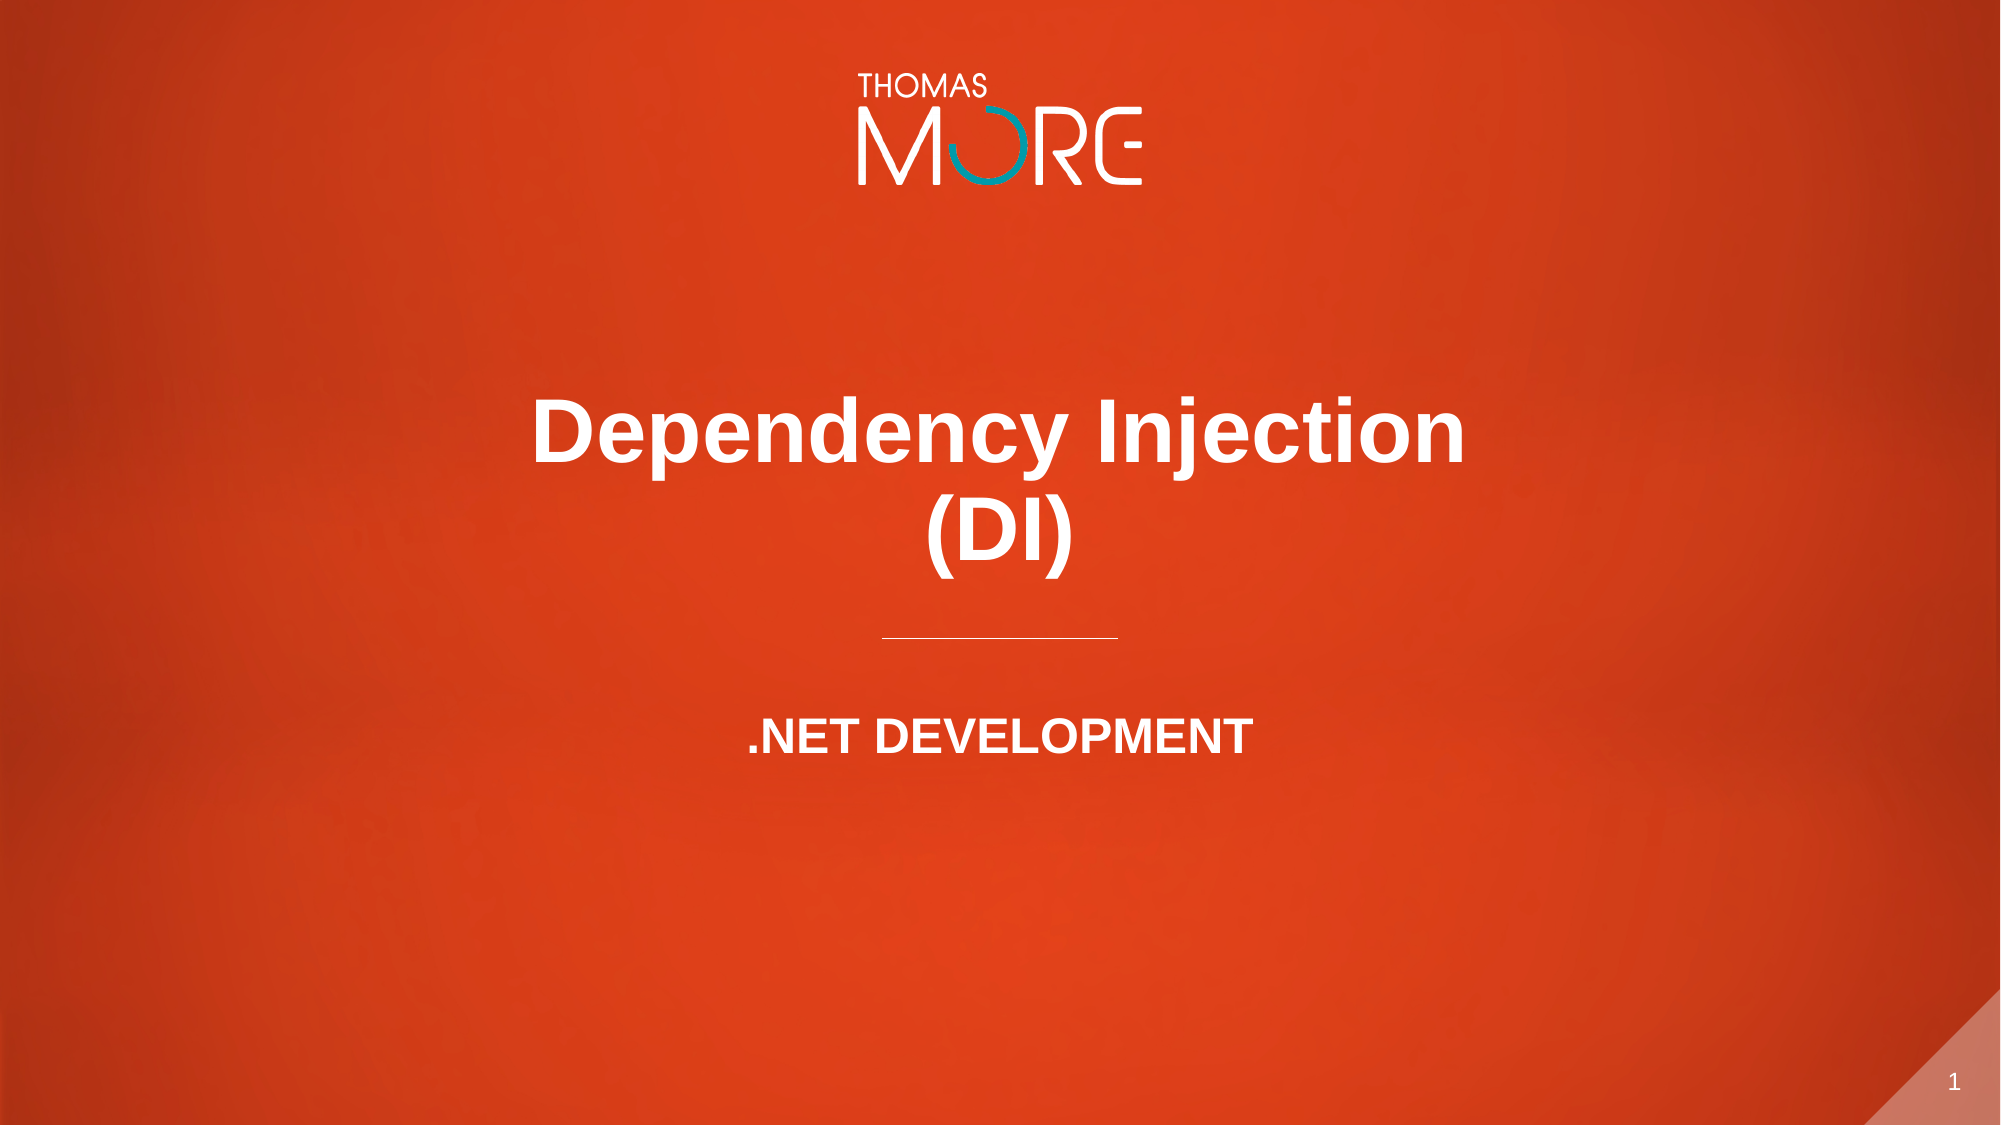

# Dependency Injection (DI)
.NET Development
1